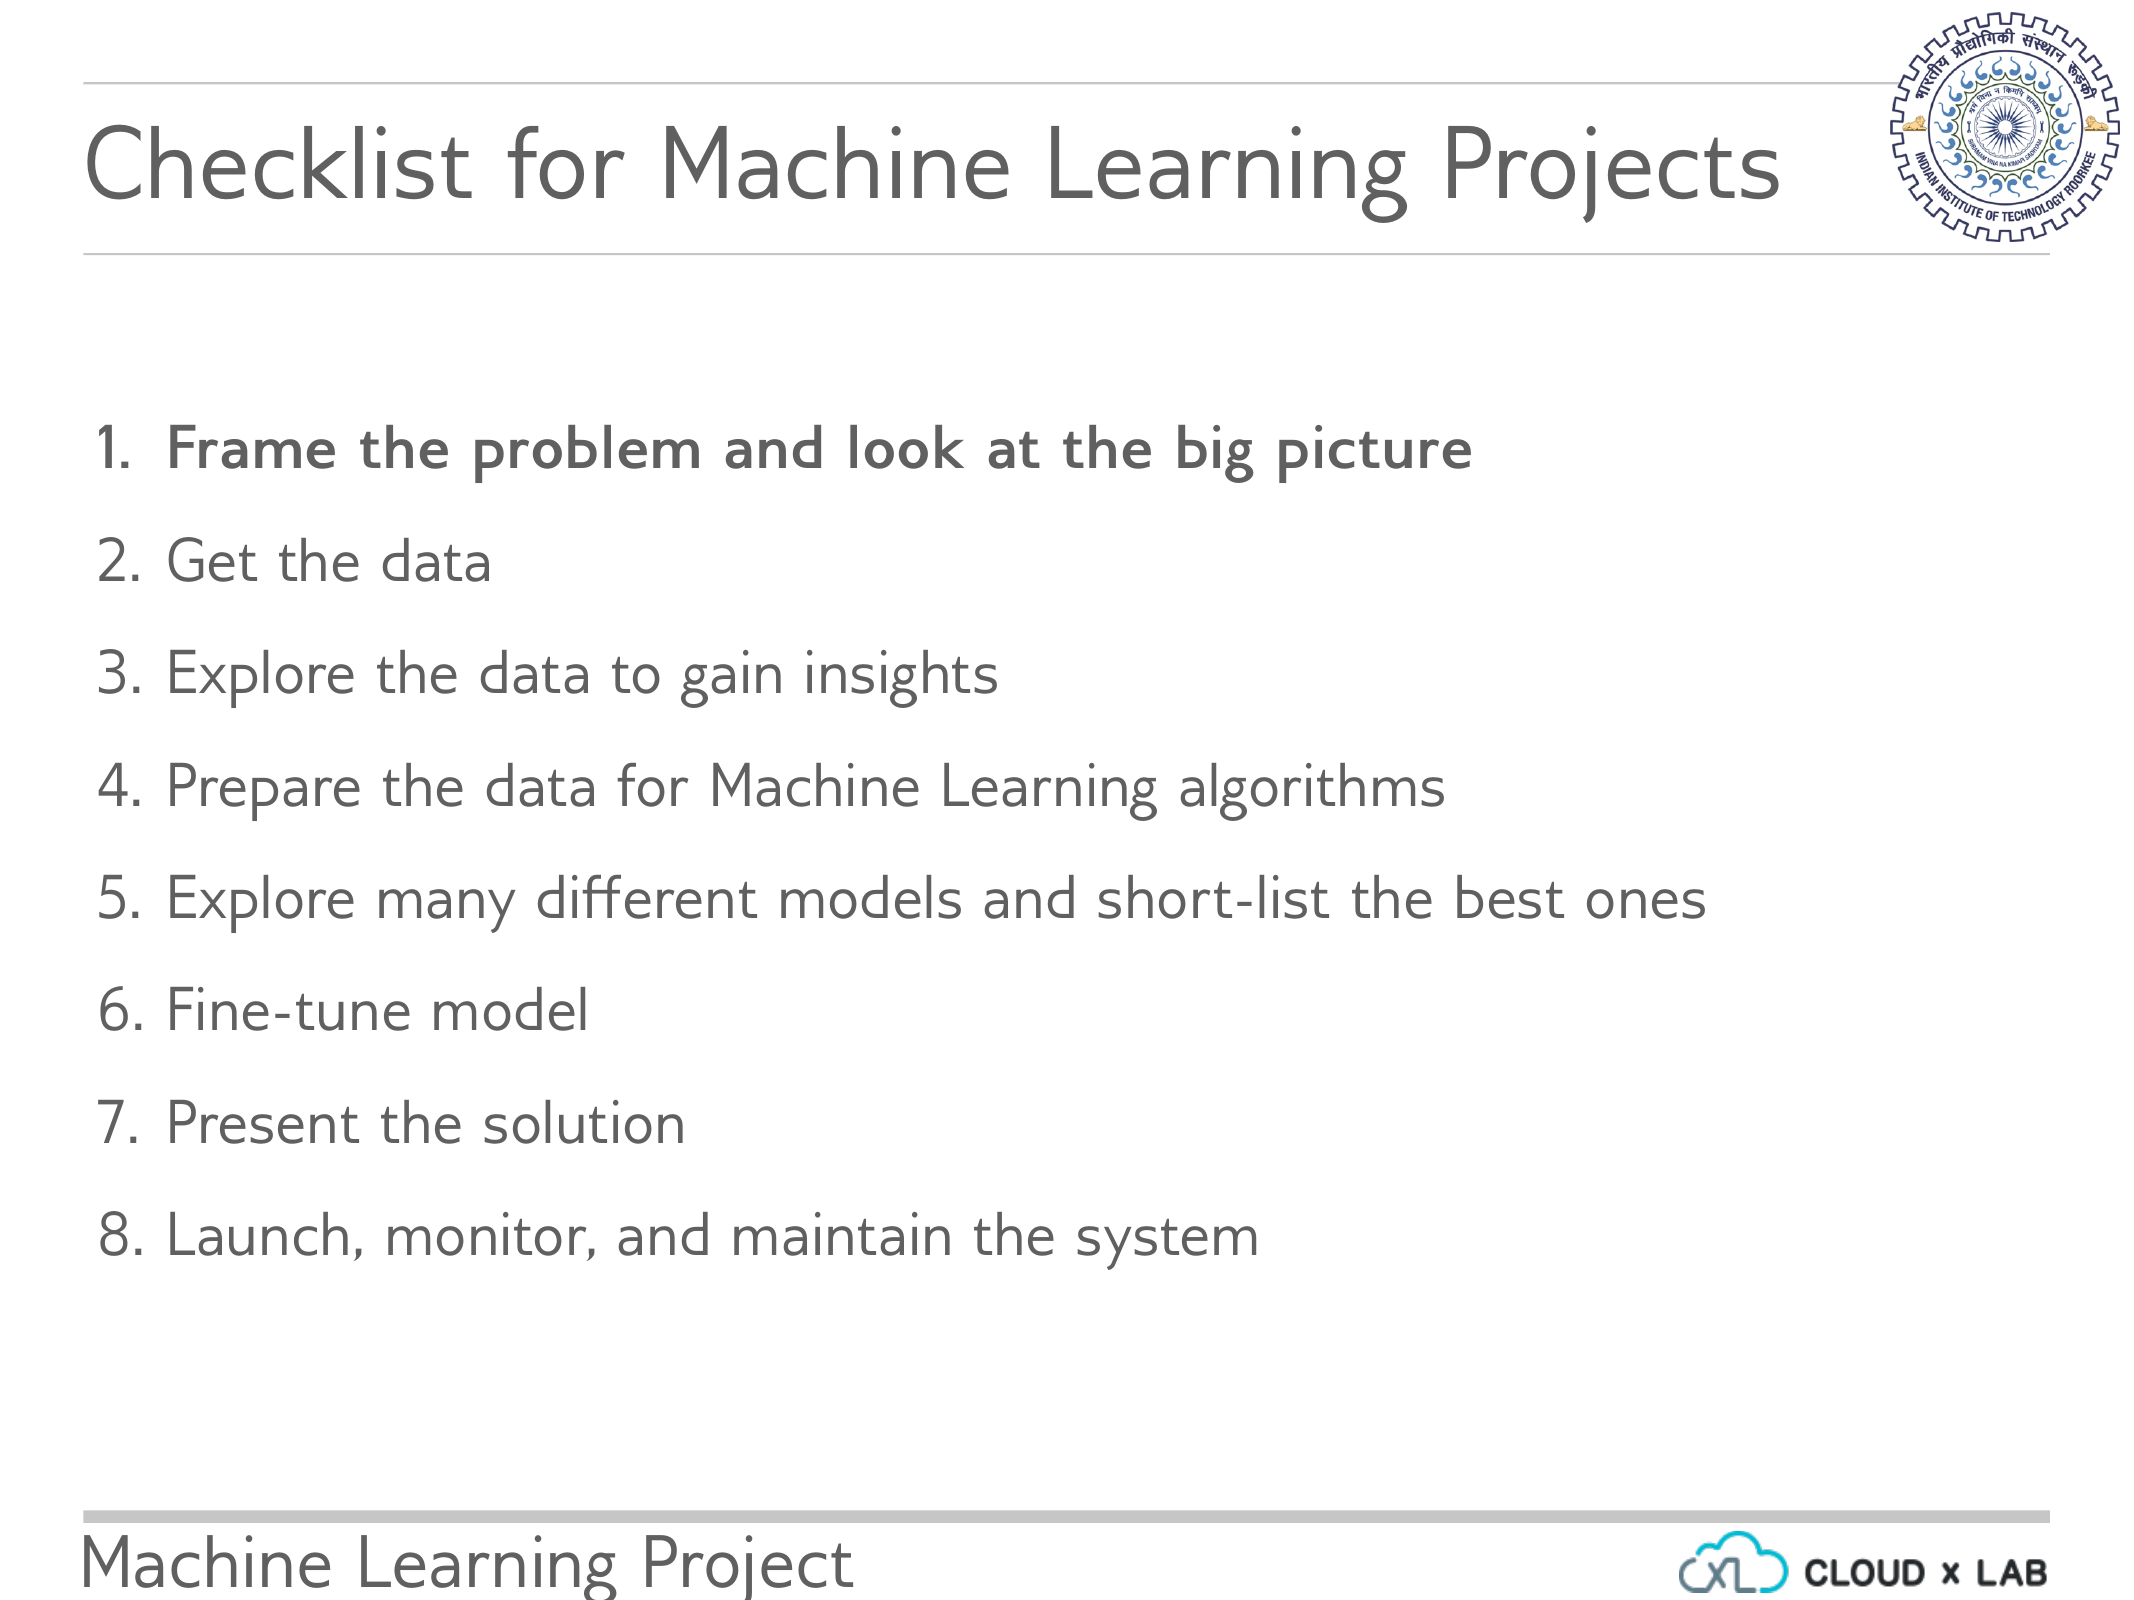

Checklist for Machine Learning Projects
Frame the problem and look at the big picture
Get the data
Explore the data to gain insights
Prepare the data for Machine Learning algorithms
Explore many different models and short-list the best ones
Fine-tune model
Present the solution
Launch, monitor, and maintain the system